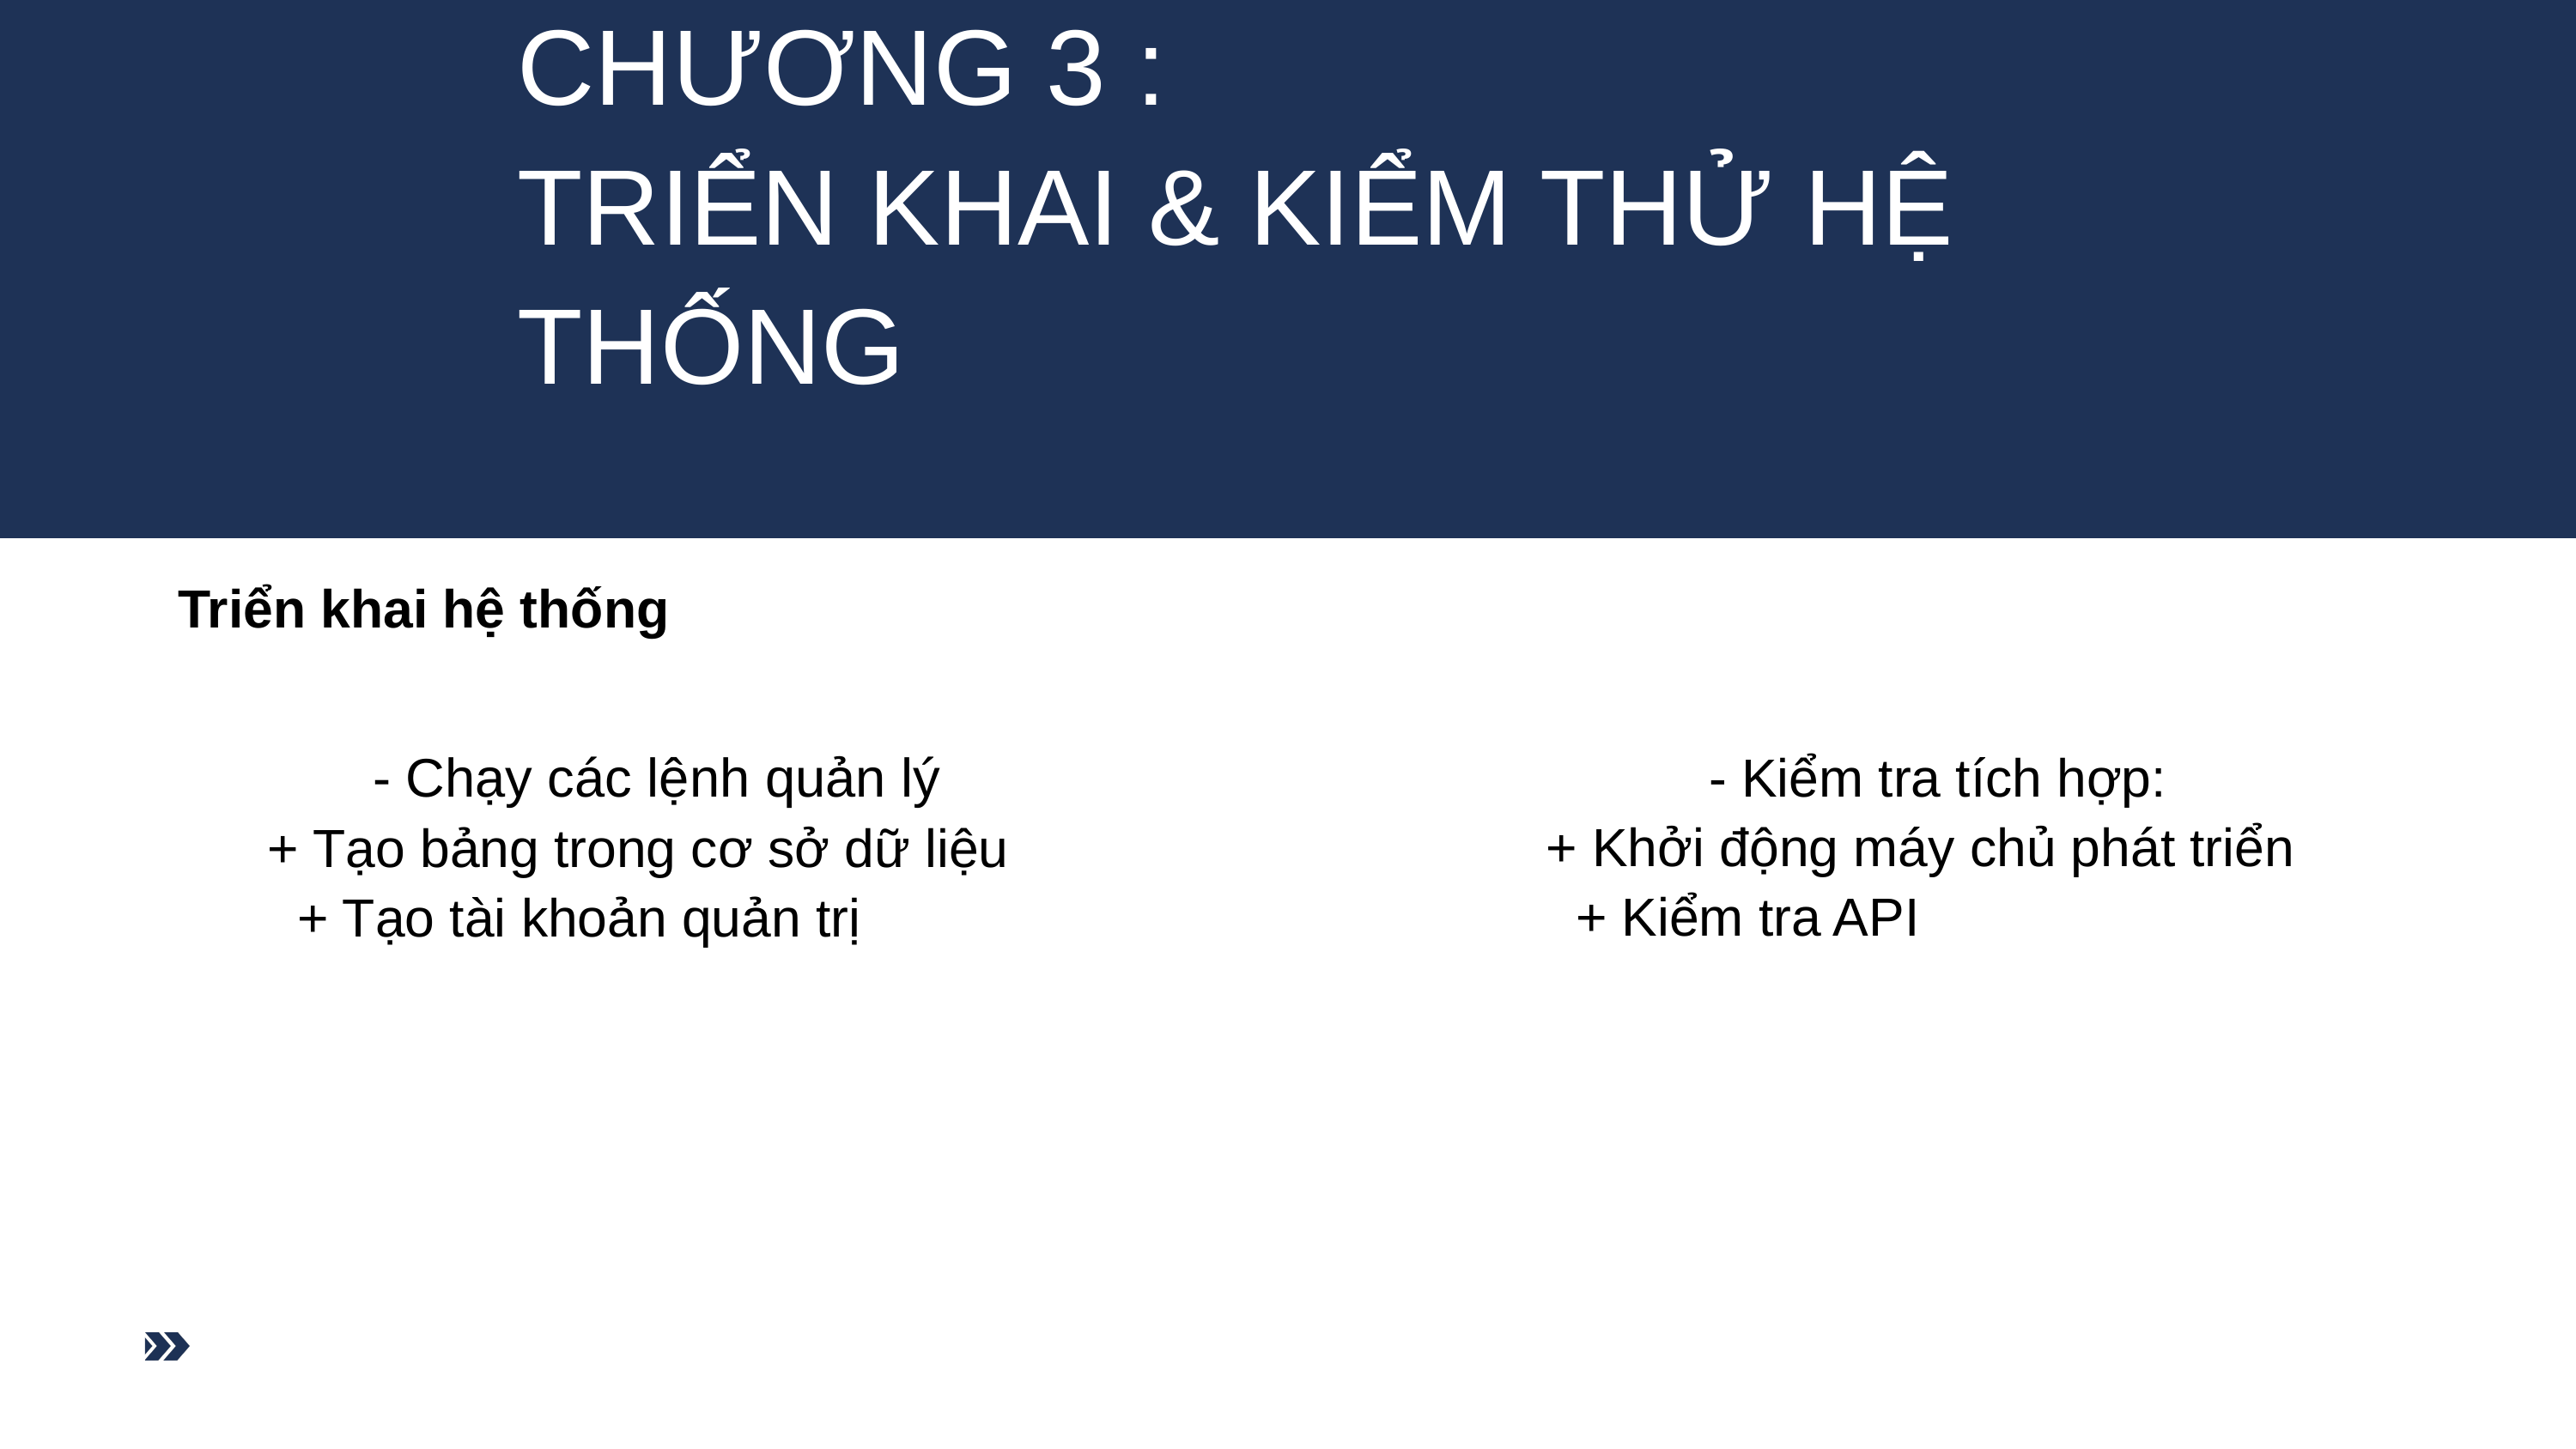

CHƯƠNG 3 :
TRIỂN KHAI & KIỂM THỬ HỆ THỐNG

Triển khai hệ thống

       - Chạy các lệnh quản lý
+ Tạo bảng trong cơ sở dữ liệu
  + Tạo tài khoản quản trị

- Kiểm tra tích hợp:
+ Khởi động máy chủ phát triển
  + Kiểm tra API